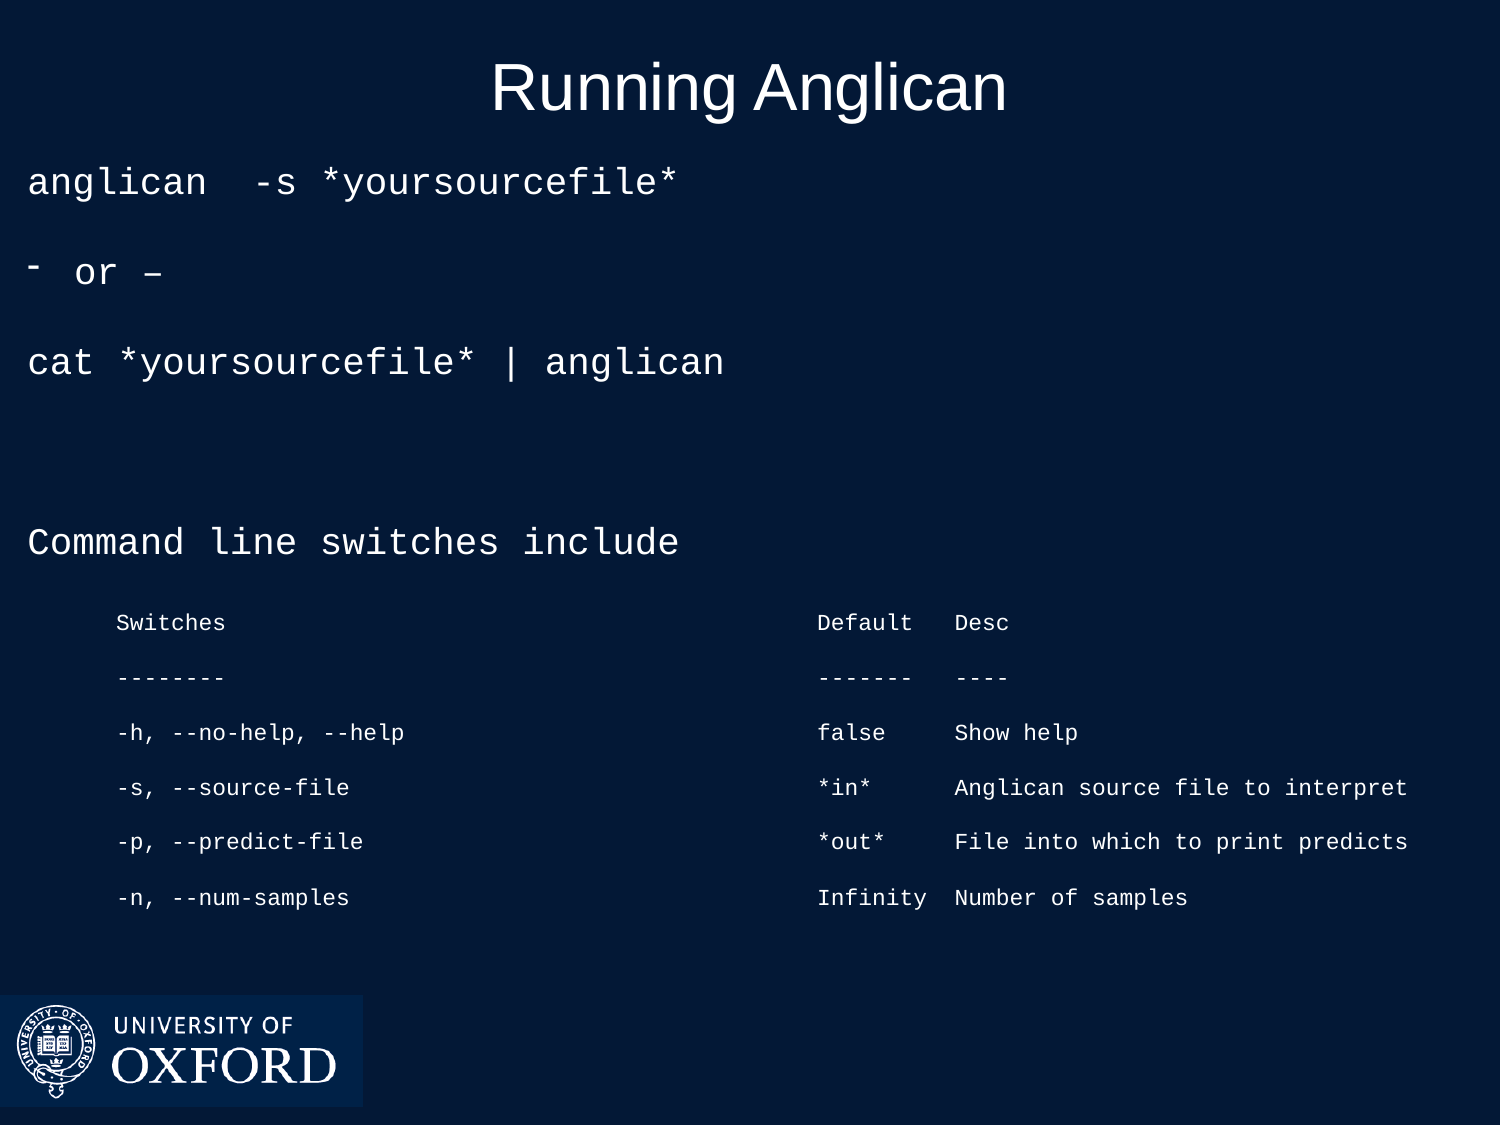

# Running Anglican
anglican  -s *yoursourcefile*

or –

cat *yoursourcefile* | anglican

Command line switches include

 Switches                                           Default   Desc
 --------                                           -------   ----
 -h, --no-help, --help                              false     Show help
 -s, --source-file                                  *in*      Anglican source file to interpret
 -p, --predict-file                                 *out*     File into which to print predicts
 -n, --num-samples                                  Infinity  Number of samples